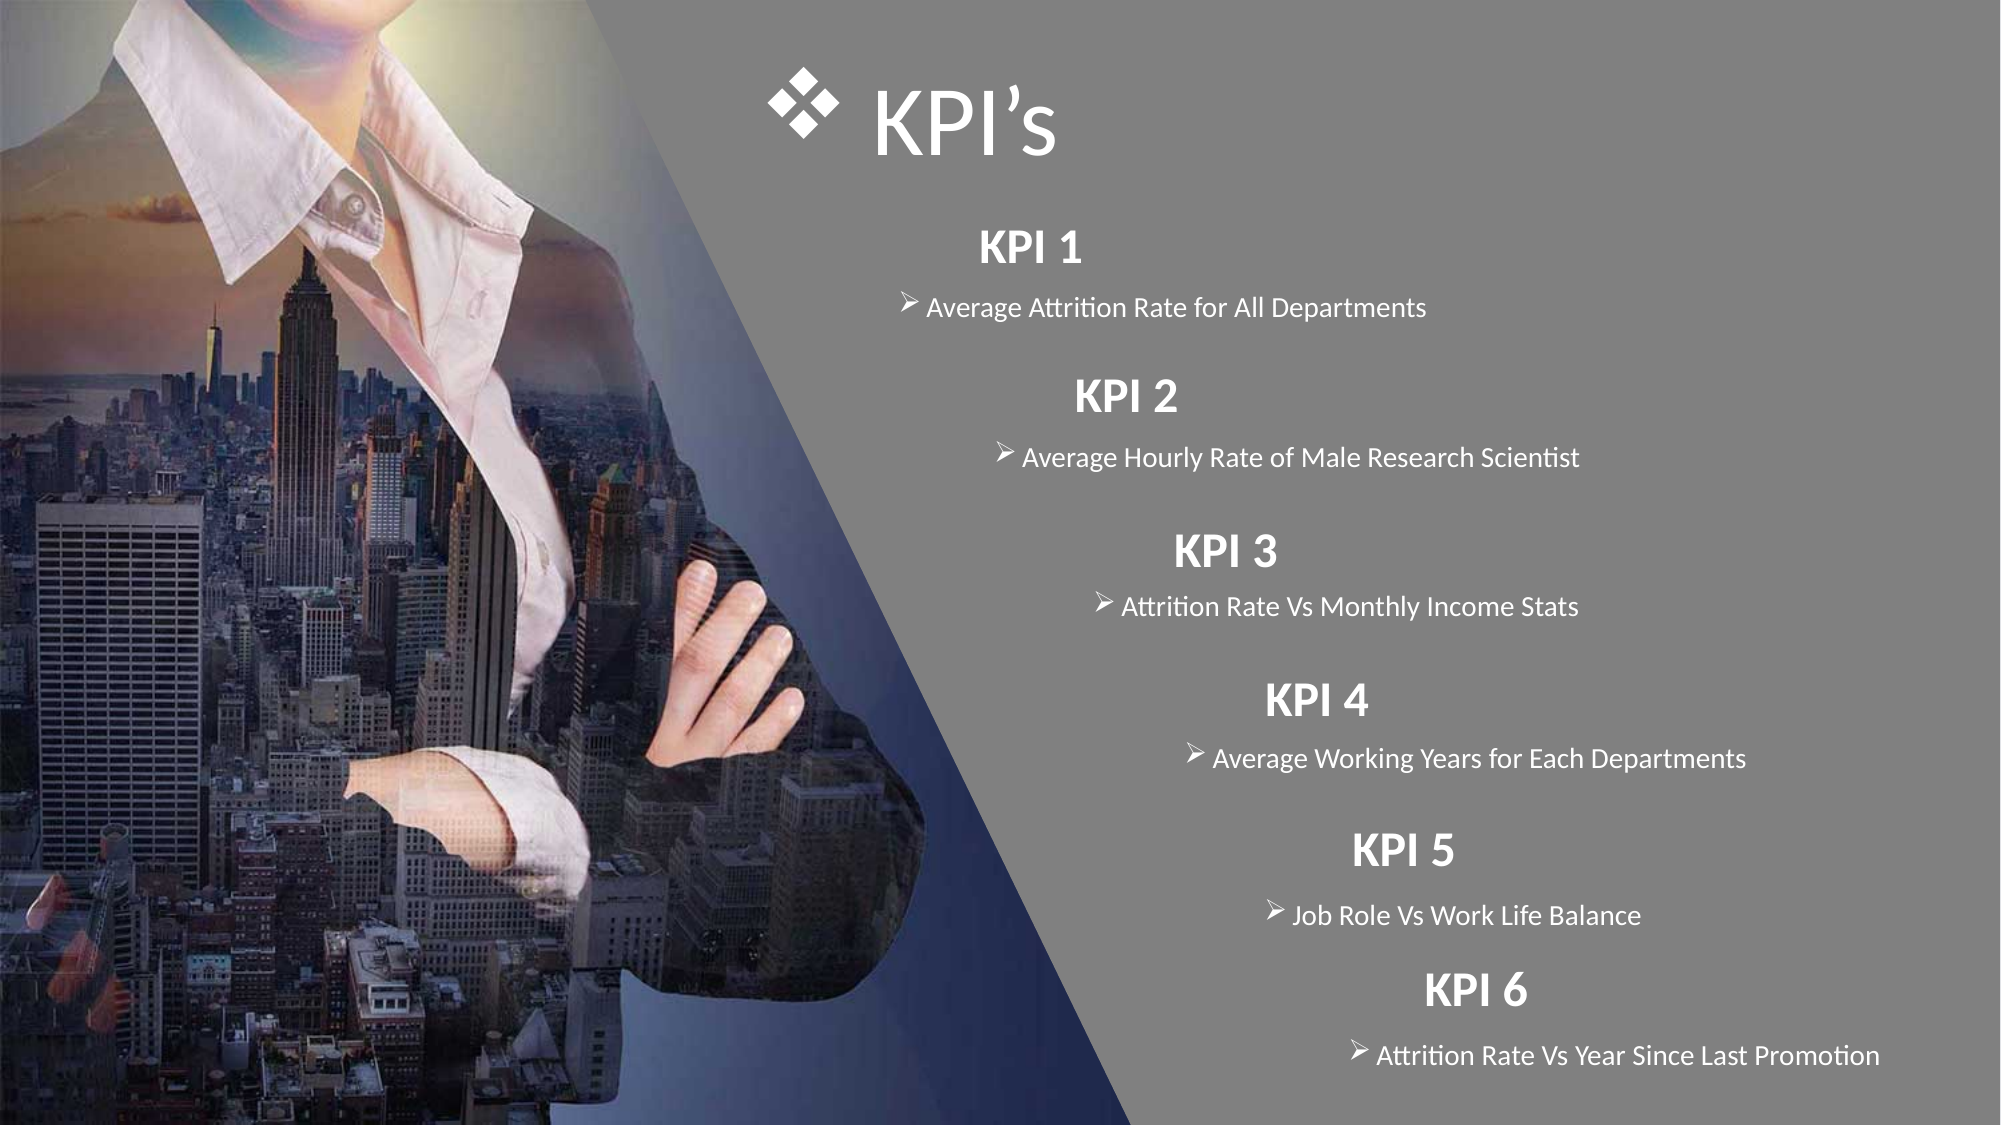

KPI’s
KPI 1
Average Attrition Rate for All Departments
KPI 2
Average Hourly Rate of Male Research Scientist
KPI 3
Attrition Rate Vs Monthly Income Stats
KPI 4
Average Working Years for Each Departments
KPI 5
Job Role Vs Work Life Balance
KPI 6
Attrition Rate Vs Year Since Last Promotion